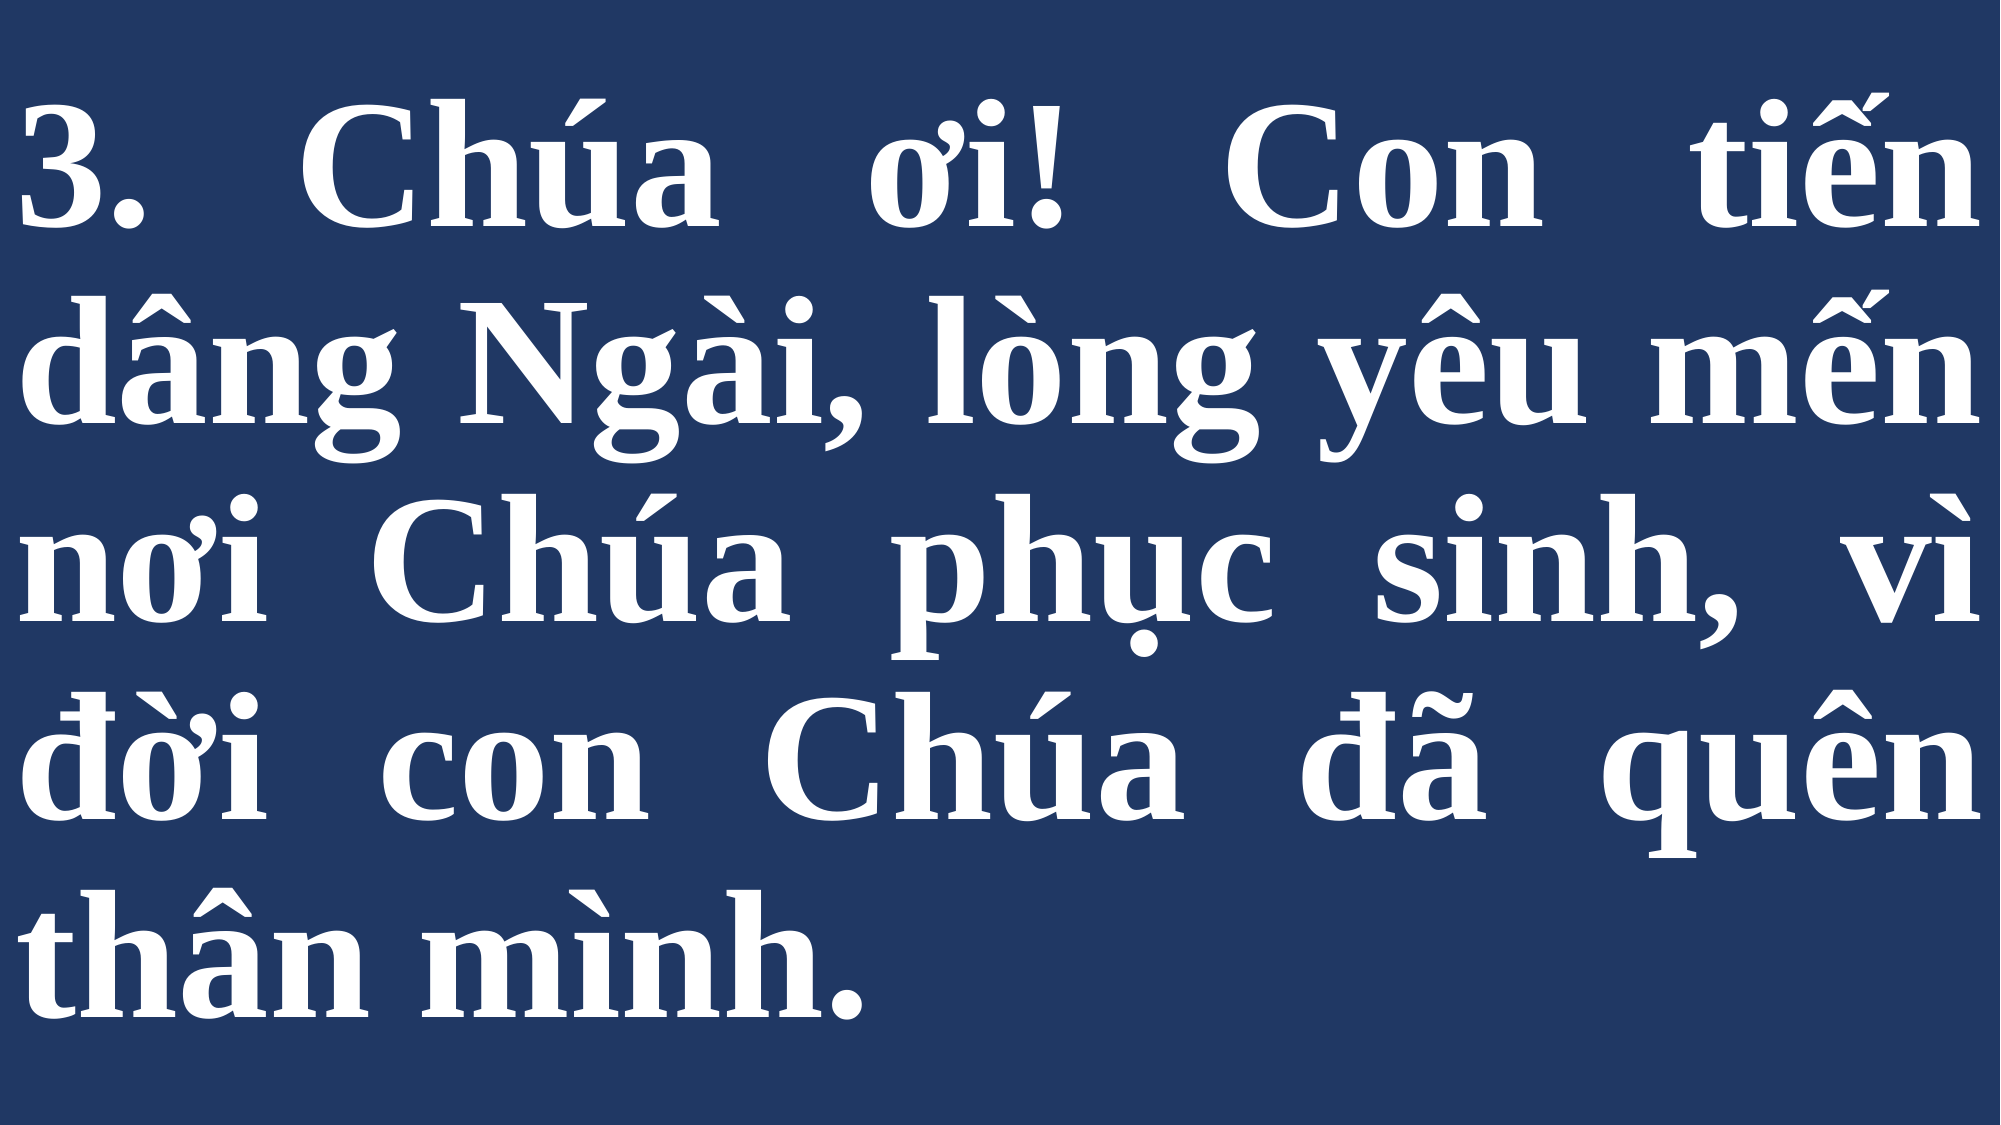

# 3. Chúa ơi! Con tiến dâng Ngài, lòng yêu mến nơi Chúa phục sinh, vì đời con Chúa đã quên thân mình.